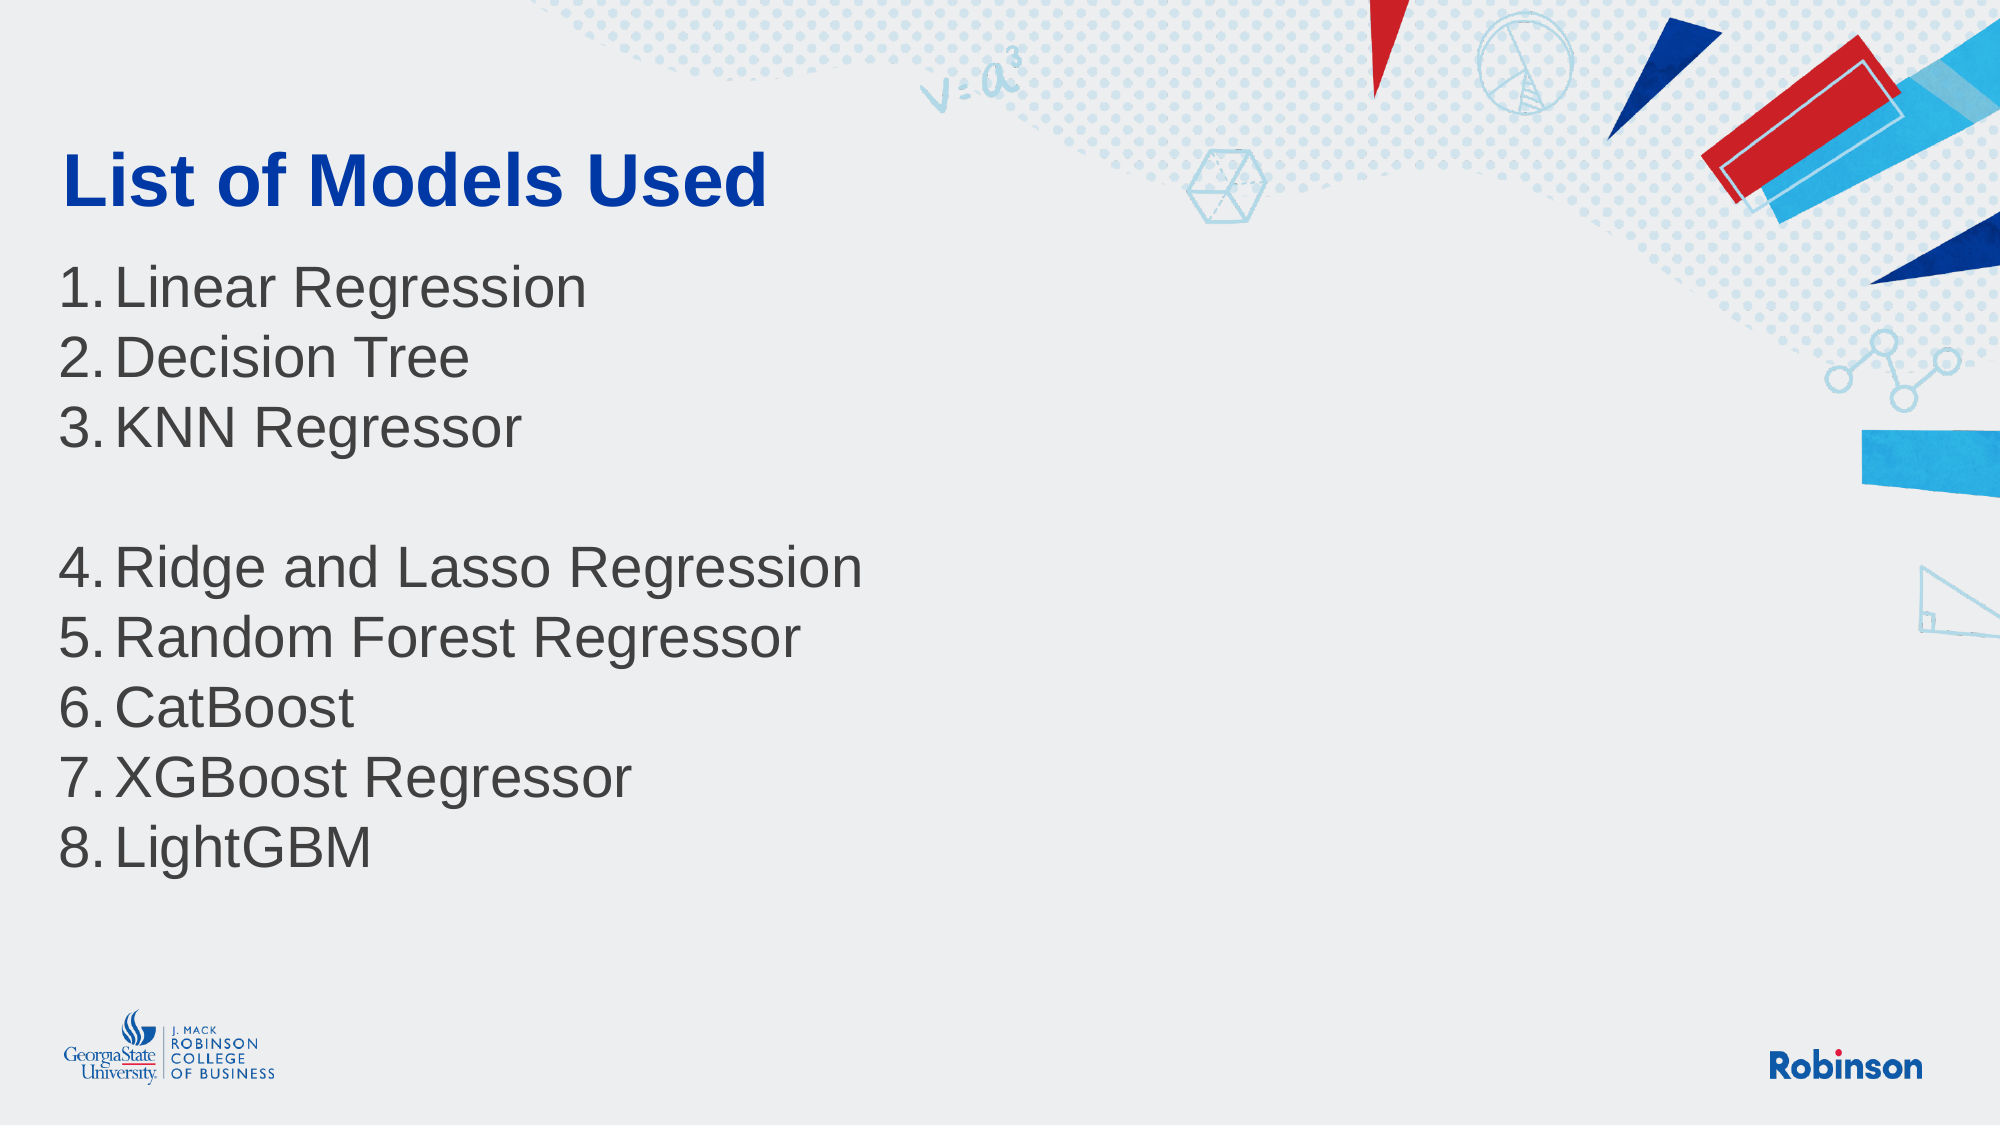

# List of Models Used
Linear Regression
Decision Tree
KNN Regressor

Ridge and Lasso Regression
Random Forest Regressor
CatBoost
XGBoost Regressor
LightGBM